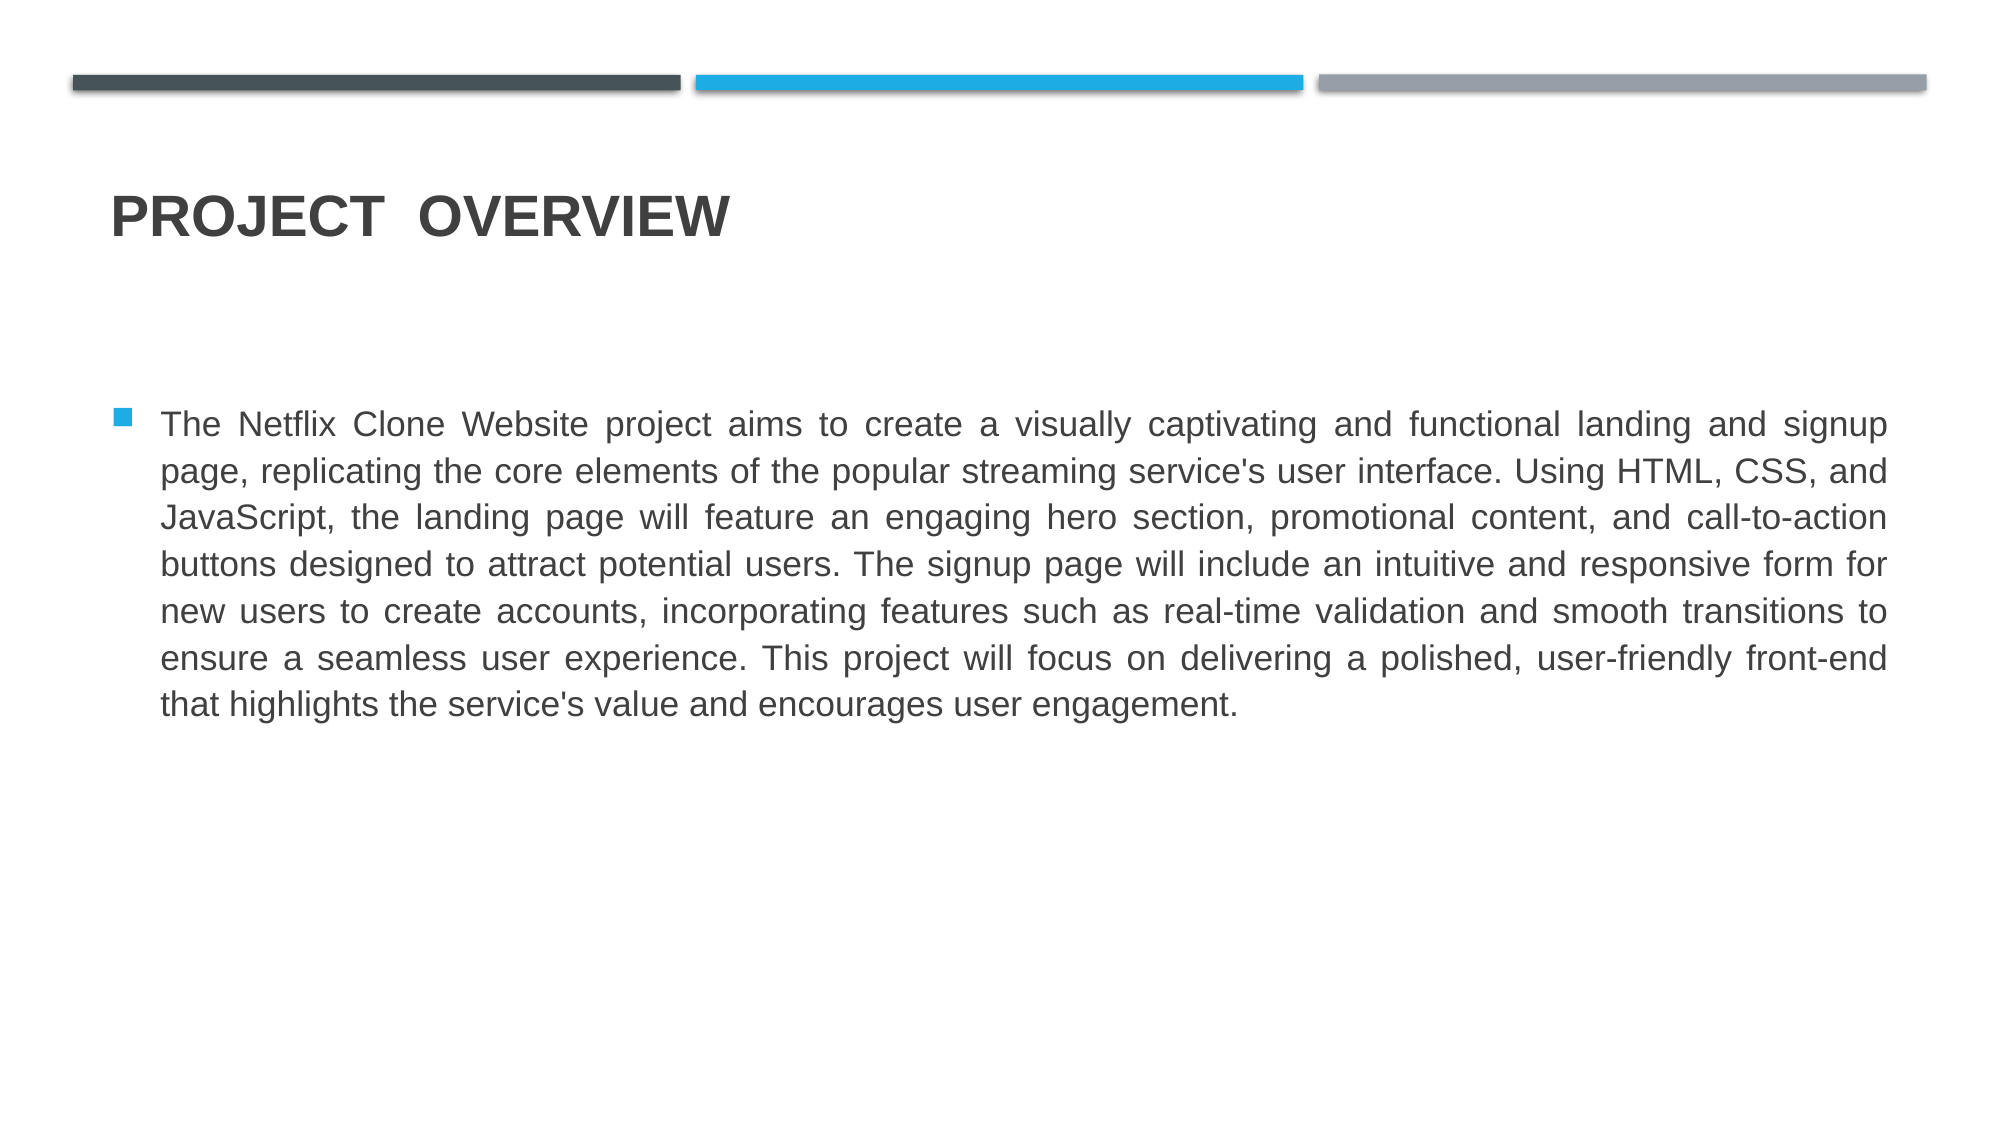

# PROJECT  OVERVIEW
The Netflix Clone Website project aims to create a visually captivating and functional landing and signup page, replicating the core elements of the popular streaming service's user interface. Using HTML, CSS, and JavaScript, the landing page will feature an engaging hero section, promotional content, and call-to-action buttons designed to attract potential users. The signup page will include an intuitive and responsive form for new users to create accounts, incorporating features such as real-time validation and smooth transitions to ensure a seamless user experience. This project will focus on delivering a polished, user-friendly front-end that highlights the service's value and encourages user engagement.